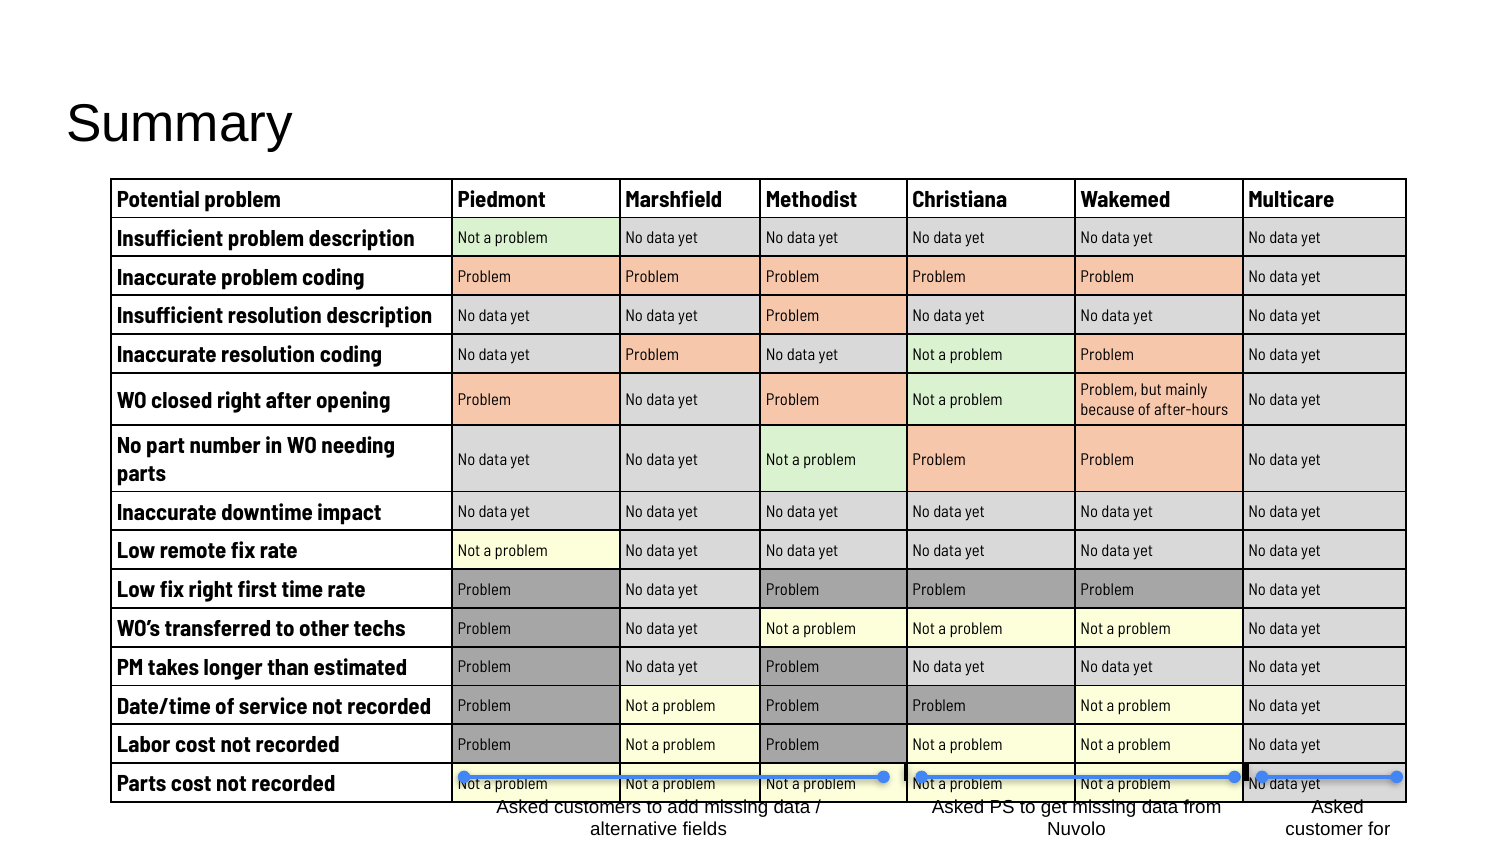

# Summary
| Potential problem | Piedmont | Marshfield | Methodist | Christiana | Wakemed | Multicare |
| --- | --- | --- | --- | --- | --- | --- |
| Insufficient problem description | Not a problem | No data yet | No data yet | No data yet | No data yet | No data yet |
| Inaccurate problem coding | Problem | Problem | Problem | Problem | Problem | No data yet |
| Insufficient resolution description | No data yet | No data yet | Problem | No data yet | No data yet | No data yet |
| Inaccurate resolution coding | No data yet | Problem | No data yet | Not a problem | Problem | No data yet |
| WO closed right after opening | Problem | No data yet | Problem | Not a problem | Problem, but mainly because of after-hours | No data yet |
| No part number in WO needing parts | No data yet | No data yet | Not a problem | Problem | Problem | No data yet |
| Inaccurate downtime impact | No data yet | No data yet | No data yet | No data yet | No data yet | No data yet |
| Low remote fix rate | Not a problem | No data yet | No data yet | No data yet | No data yet | No data yet |
| Low fix right first time rate | Problem | No data yet | Problem | Problem | Problem | No data yet |
| WO’s transferred to other techs | Problem | No data yet | Not a problem | Not a problem | Not a problem | No data yet |
| PM takes longer than estimated | Problem | No data yet | Problem | No data yet | No data yet | No data yet |
| Date/time of service not recorded | Problem | Not a problem | Problem | Problem | Not a problem | No data yet |
| Labor cost not recorded | Problem | Not a problem | Problem | Not a problem | Not a problem | No data yet |
| Parts cost not recorded | Not a problem | Not a problem | Not a problem | Not a problem | Not a problem | No data yet |
Asked customers to add missing data / alternative fields
Asked PS to get missing data from Nuvolo
Asked customer for incident data